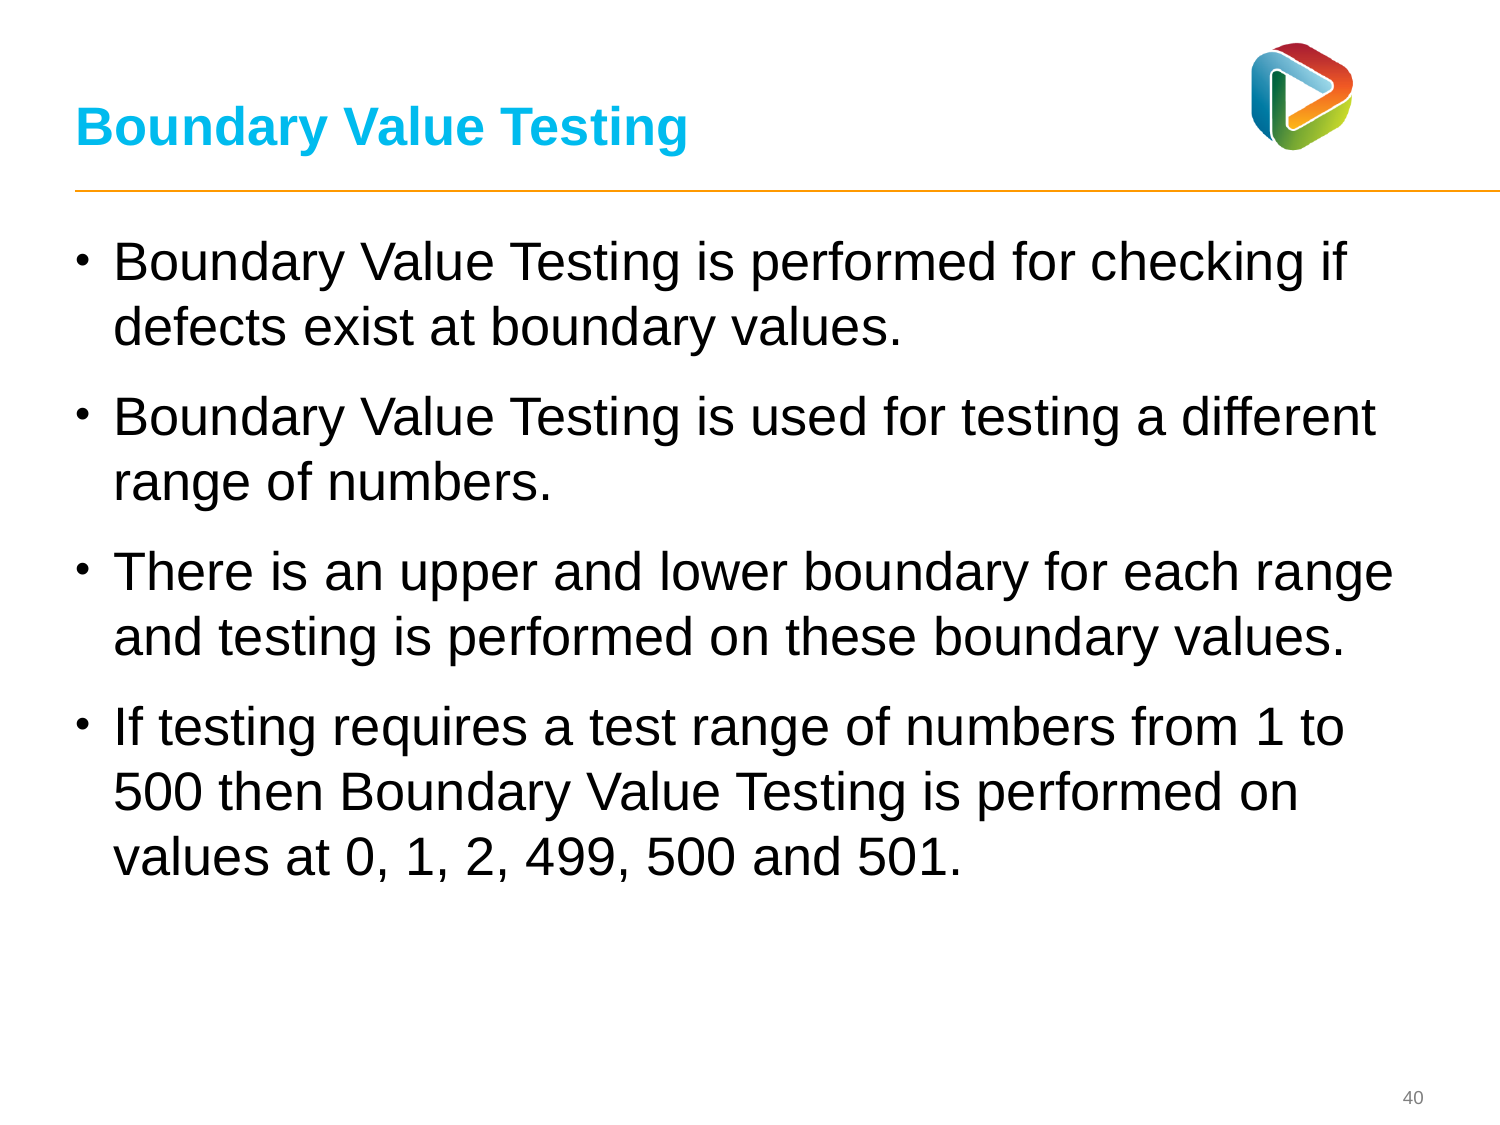

# Boundary Value Testing
Boundary Value Testing is performed for checking if defects exist at boundary values.
Boundary Value Testing is used for testing a different range of numbers.
There is an upper and lower boundary for each range and testing is performed on these boundary values.
If testing requires a test range of numbers from 1 to 500 then Boundary Value Testing is performed on values at 0, 1, 2, 499, 500 and 501.